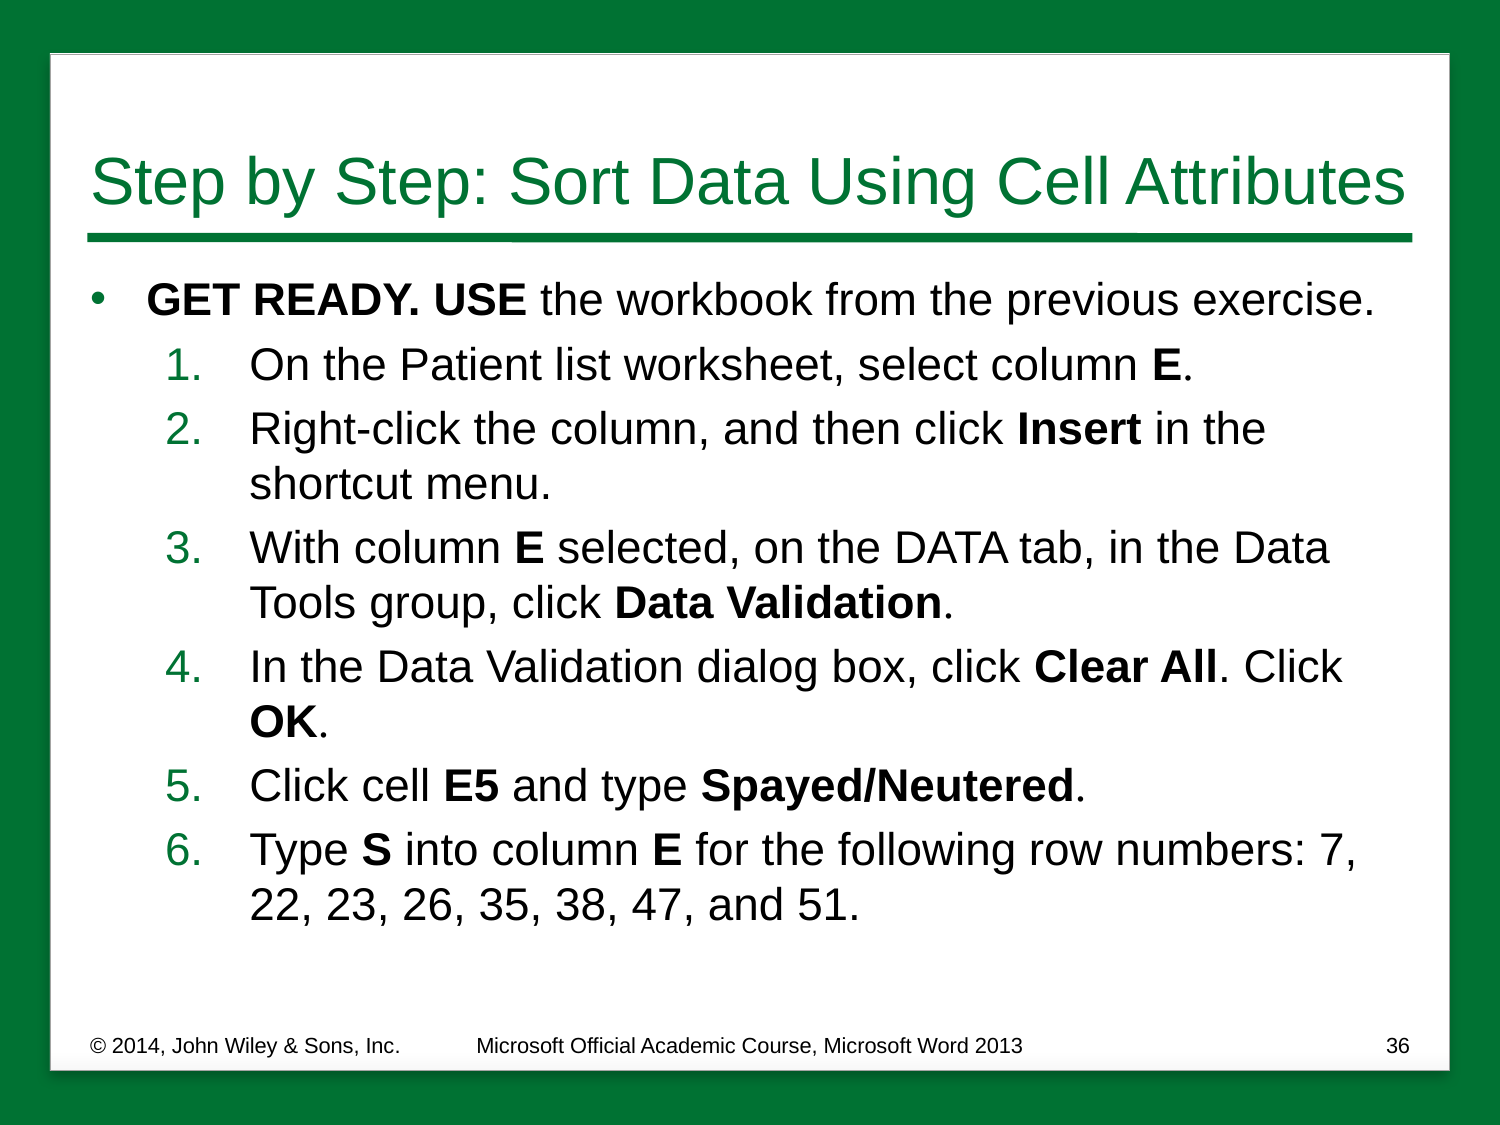

# Step by Step: Sort Data Using Cell Attributes
GET READY. USE the workbook from the previous exercise.
On the Patient list worksheet, select column E.
Right-click the column, and then click Insert in the shortcut menu.
With column E selected, on the DATA tab, in the Data Tools group, click Data Validation.
In the Data Validation dialog box, click Clear All. Click OK.
Click cell E5 and type Spayed/Neutered.
Type S into column E for the following row numbers: 7, 22, 23, 26, 35, 38, 47, and 51.

© 2014, John Wiley & Sons, Inc.
Microsoft Official Academic Course, Microsoft Word 2013
36